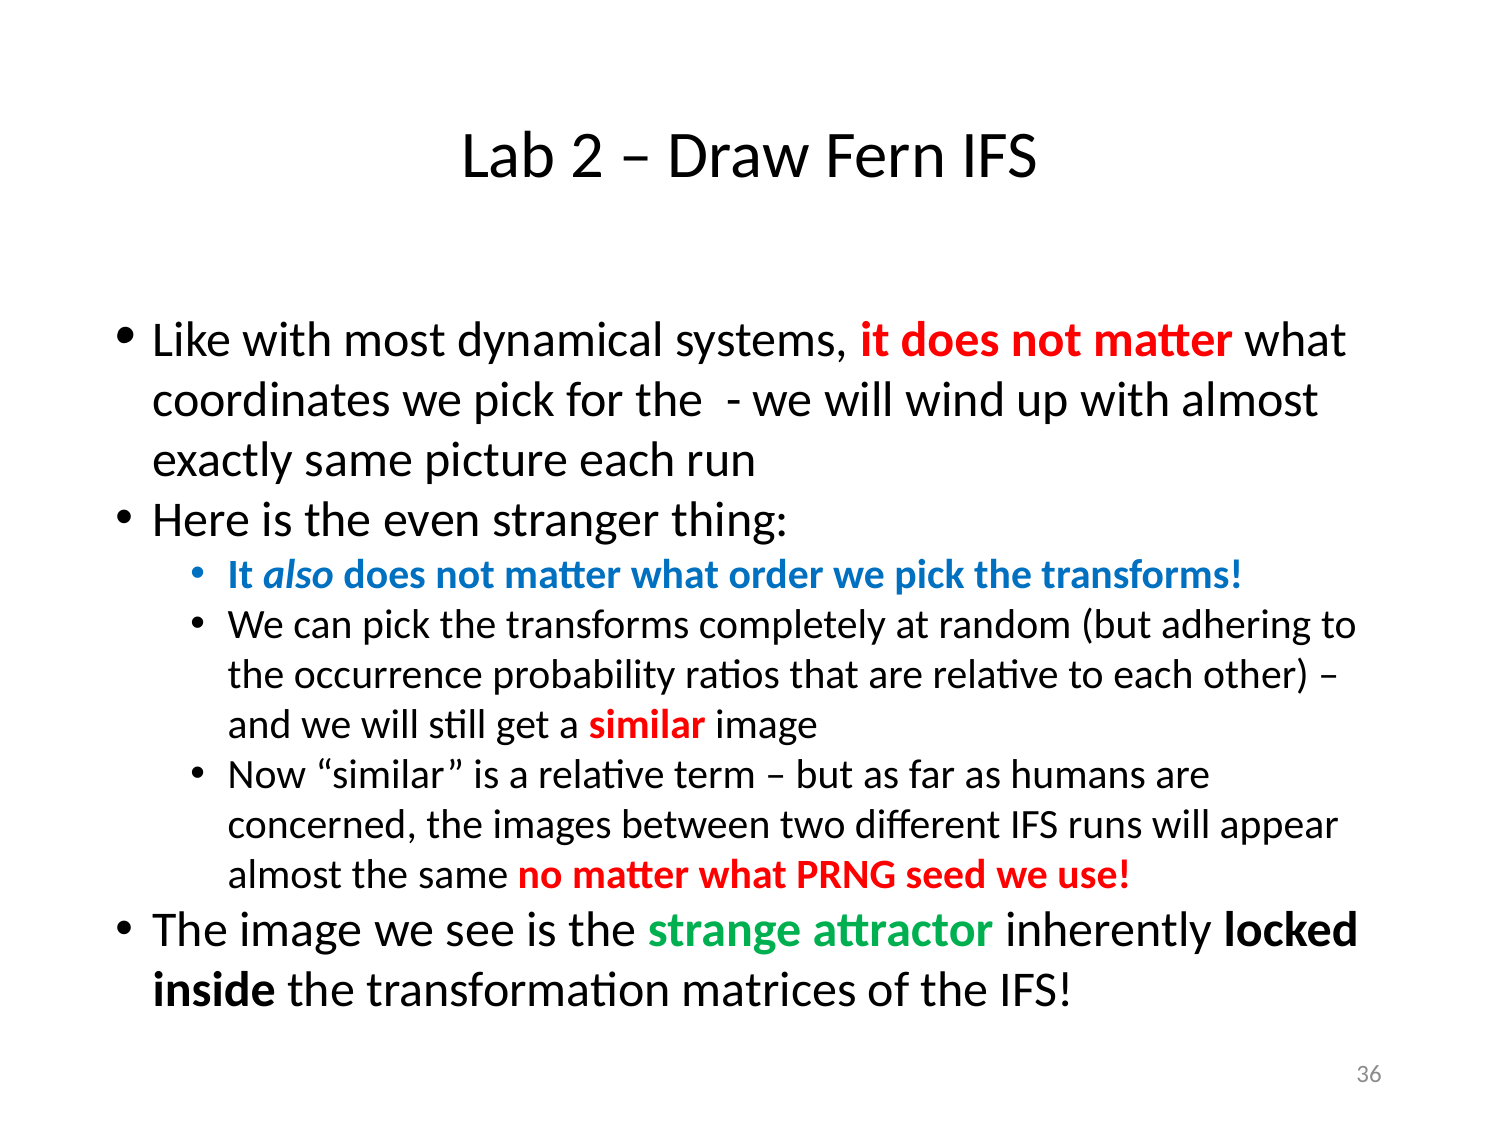

Lab 2 – Draw Fern IFS
Like with most dynamical systems, it does not matter what coordinates we pick for the  - we will wind up with almost exactly same picture each run
Here is the even stranger thing:
It also does not matter what order we pick the transforms!
We can pick the transforms completely at random (but adhering to the occurrence probability ratios that are relative to each other) – and we will still get a similar image
Now “similar” is a relative term – but as far as humans are concerned, the images between two different IFS runs will appear almost the same no matter what PRNG seed we use!
The image we see is the strange attractor inherently locked inside the transformation matrices of the IFS!

36